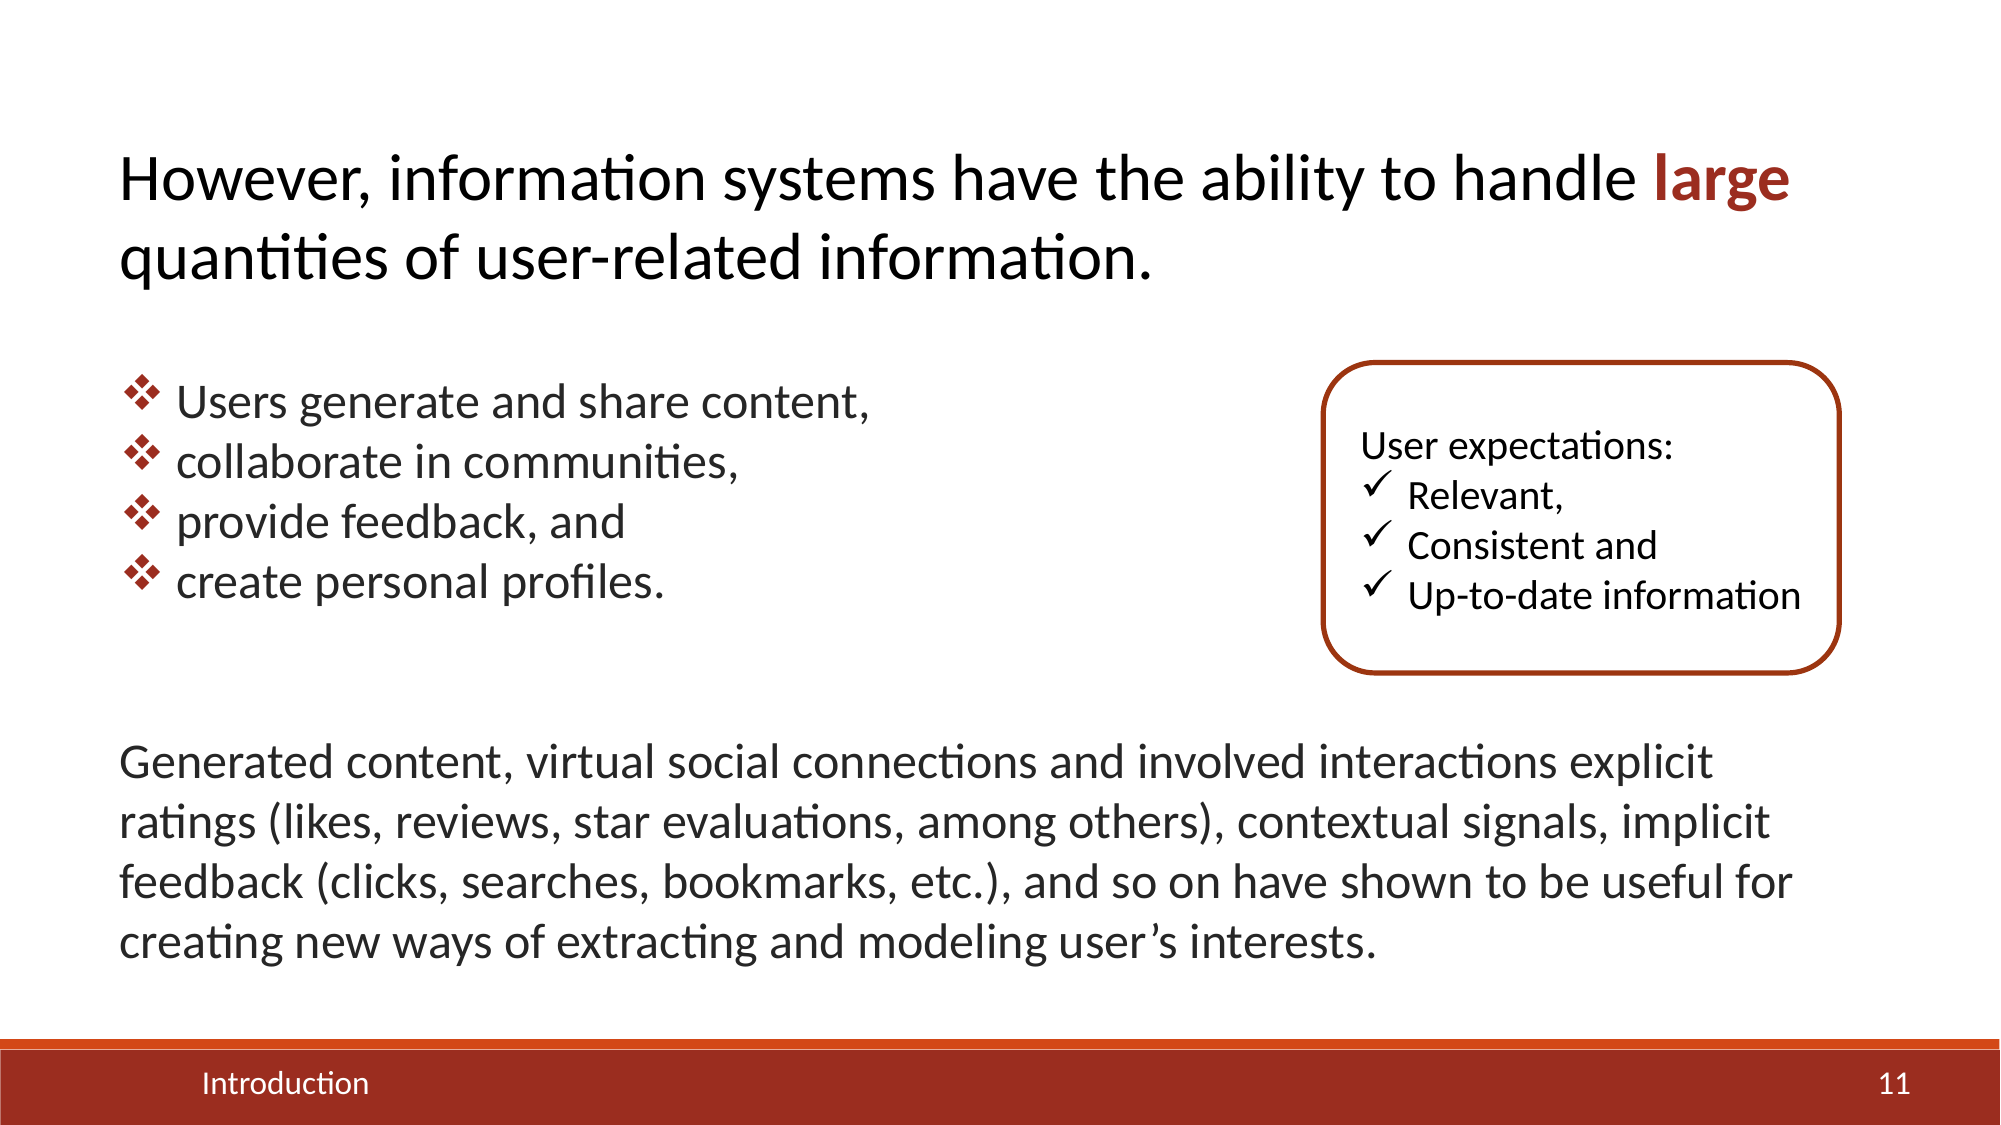

However, information systems have the ability to handle large quantities of user-related information.
Users generate and share content,
collaborate in communities,
provide feedback, and
create personal profiles.

Generated content, virtual social connections and involved interactions explicit ratings (likes, reviews, star evaluations, among others), contextual signals, implicit feedback (clicks, searches, bookmarks, etc.), and so on have shown to be useful for creating new ways of extracting and modeling user’s interests.

User expectations:
Relevant,
Consistent and
Up-to-date information
Introduction                                                                                                                                                                                                         11